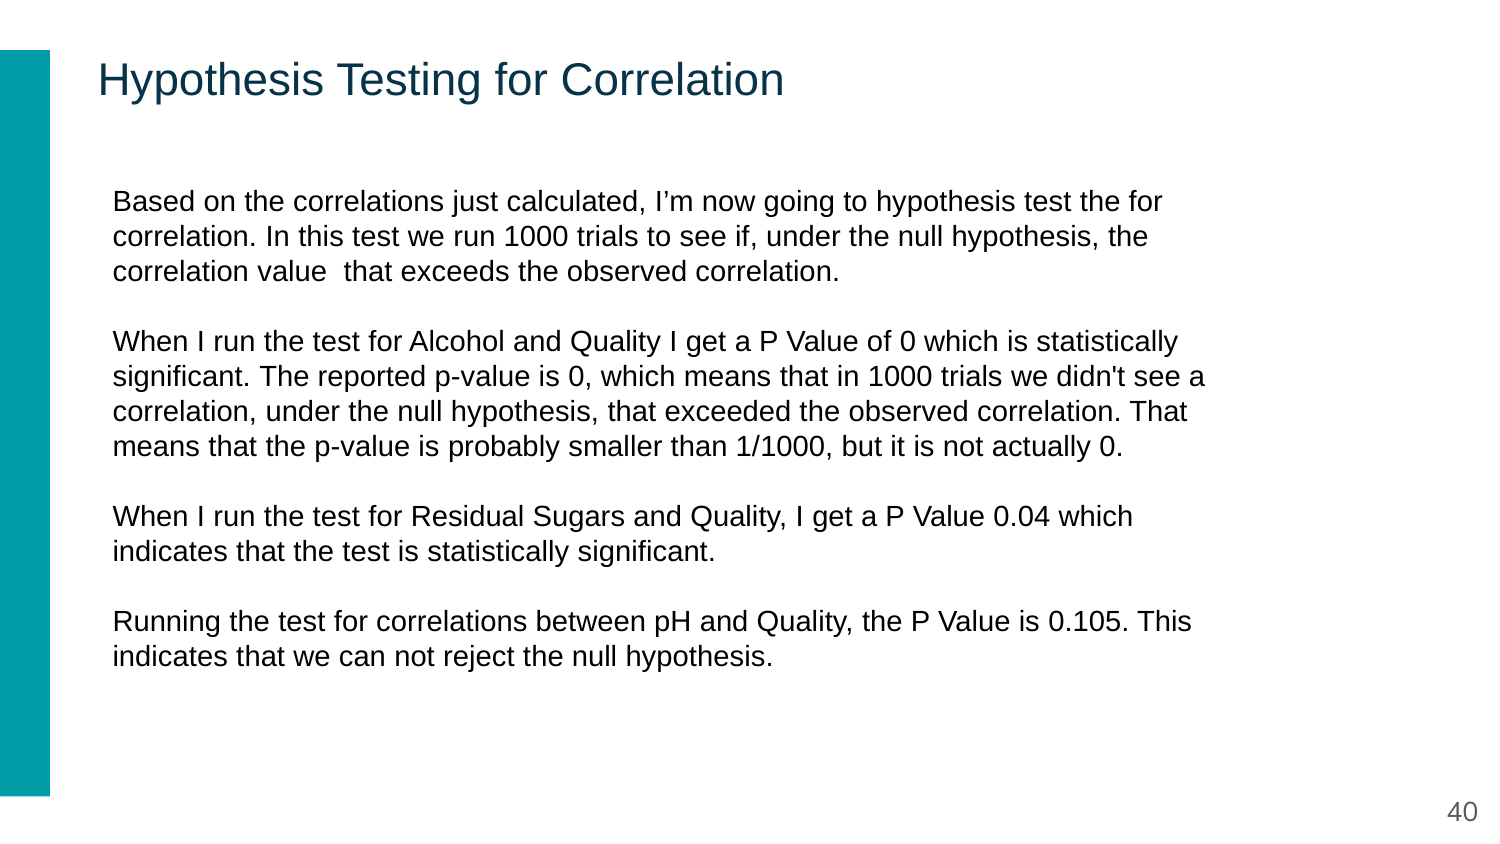

Hypothesis Testing for Correlation

Based on the correlations just calculated, I’m now going to hypothesis test the for correlation. In this test we run 1000 trials to see if, under the null hypothesis, the correlation value  that exceeds the observed correlation.

When I run the test for Alcohol and Quality I get a P Value of 0 which is statistically significant. The reported p-value is 0, which means that in 1000 trials we didn't see a correlation, under the null hypothesis, that exceeded the observed correlation. That means that the p-value is probably smaller than 1/1000, but it is not actually 0.

When I run the test for Residual Sugars and Quality, I get a P Value 0.04 which indicates that the test is statistically significant.

Running the test for correlations between pH and Quality, the P Value is 0.105. This indicates that we can not reject the null hypothesis.
40